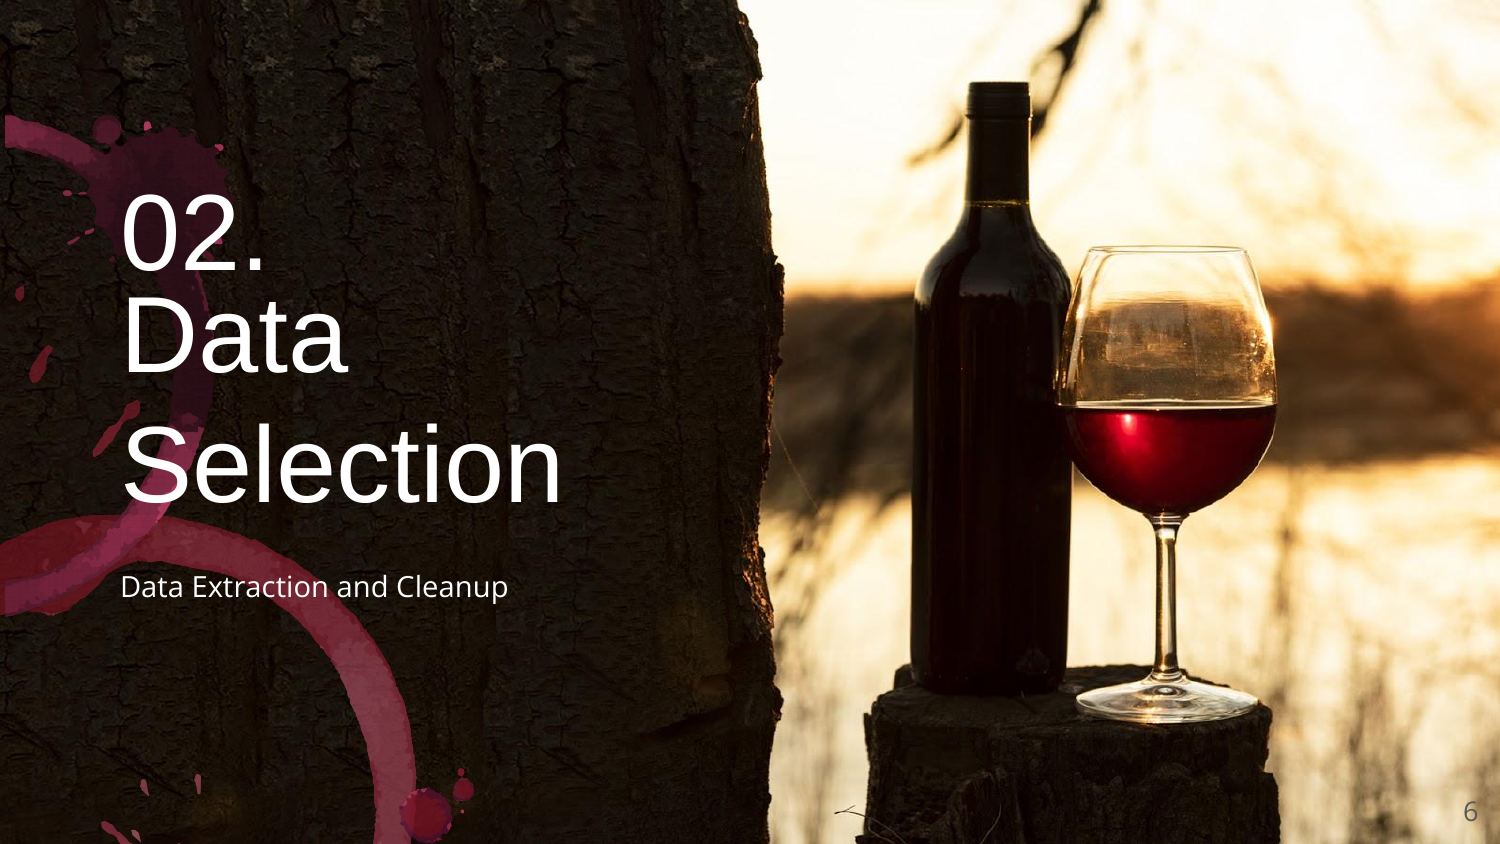

02.
# Data Selection
Data Extraction and Cleanup
6